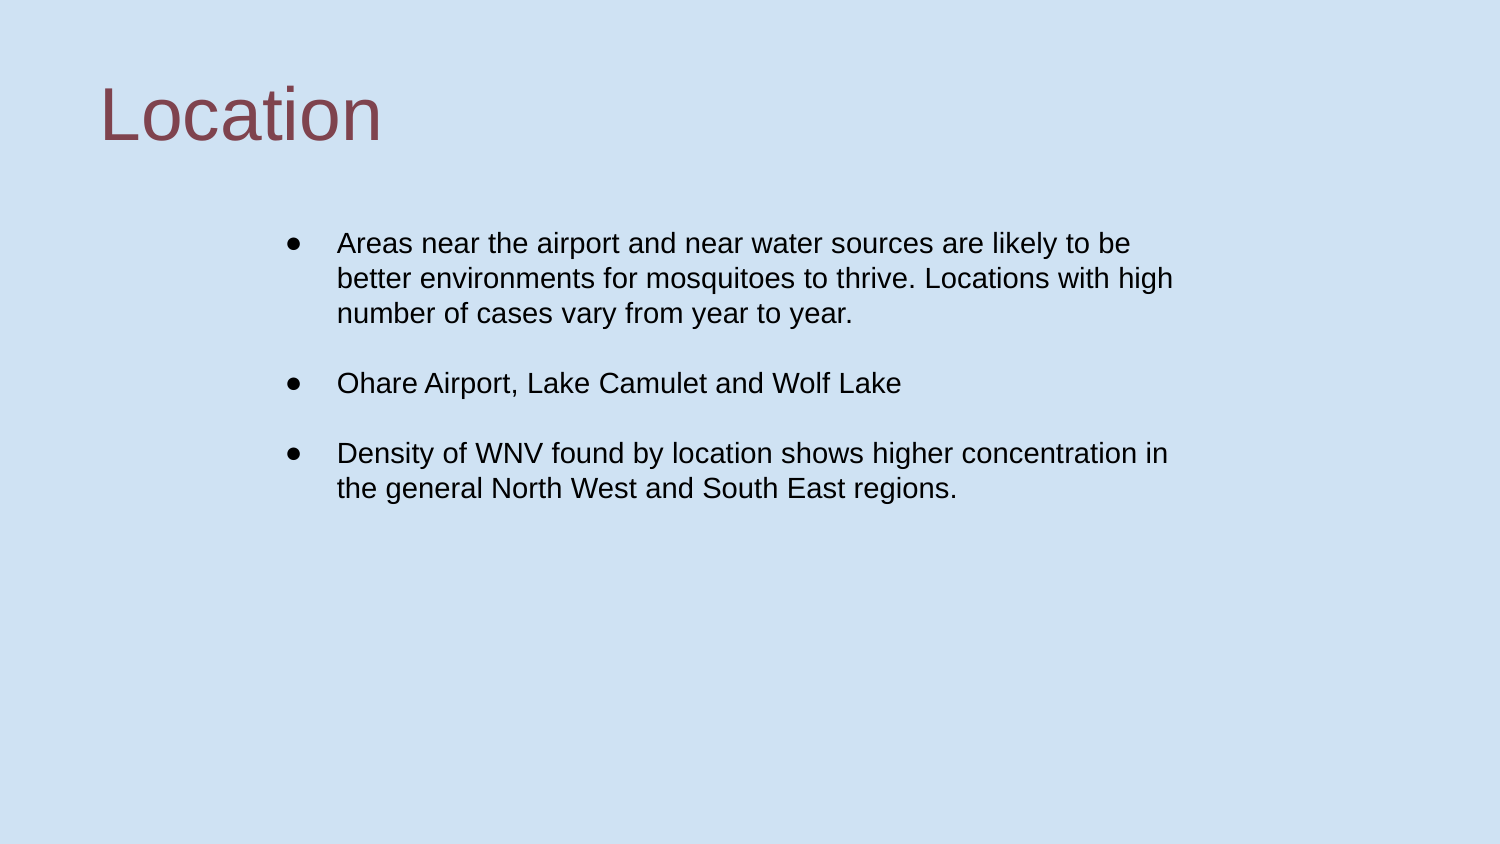

Location
Areas near the airport and near water sources are likely to be better environments for mosquitoes to thrive. Locations with high number of cases vary from year to year.

Ohare Airport, Lake Camulet and Wolf Lake

Density of WNV found by location shows higher concentration in the general North West and South East regions.